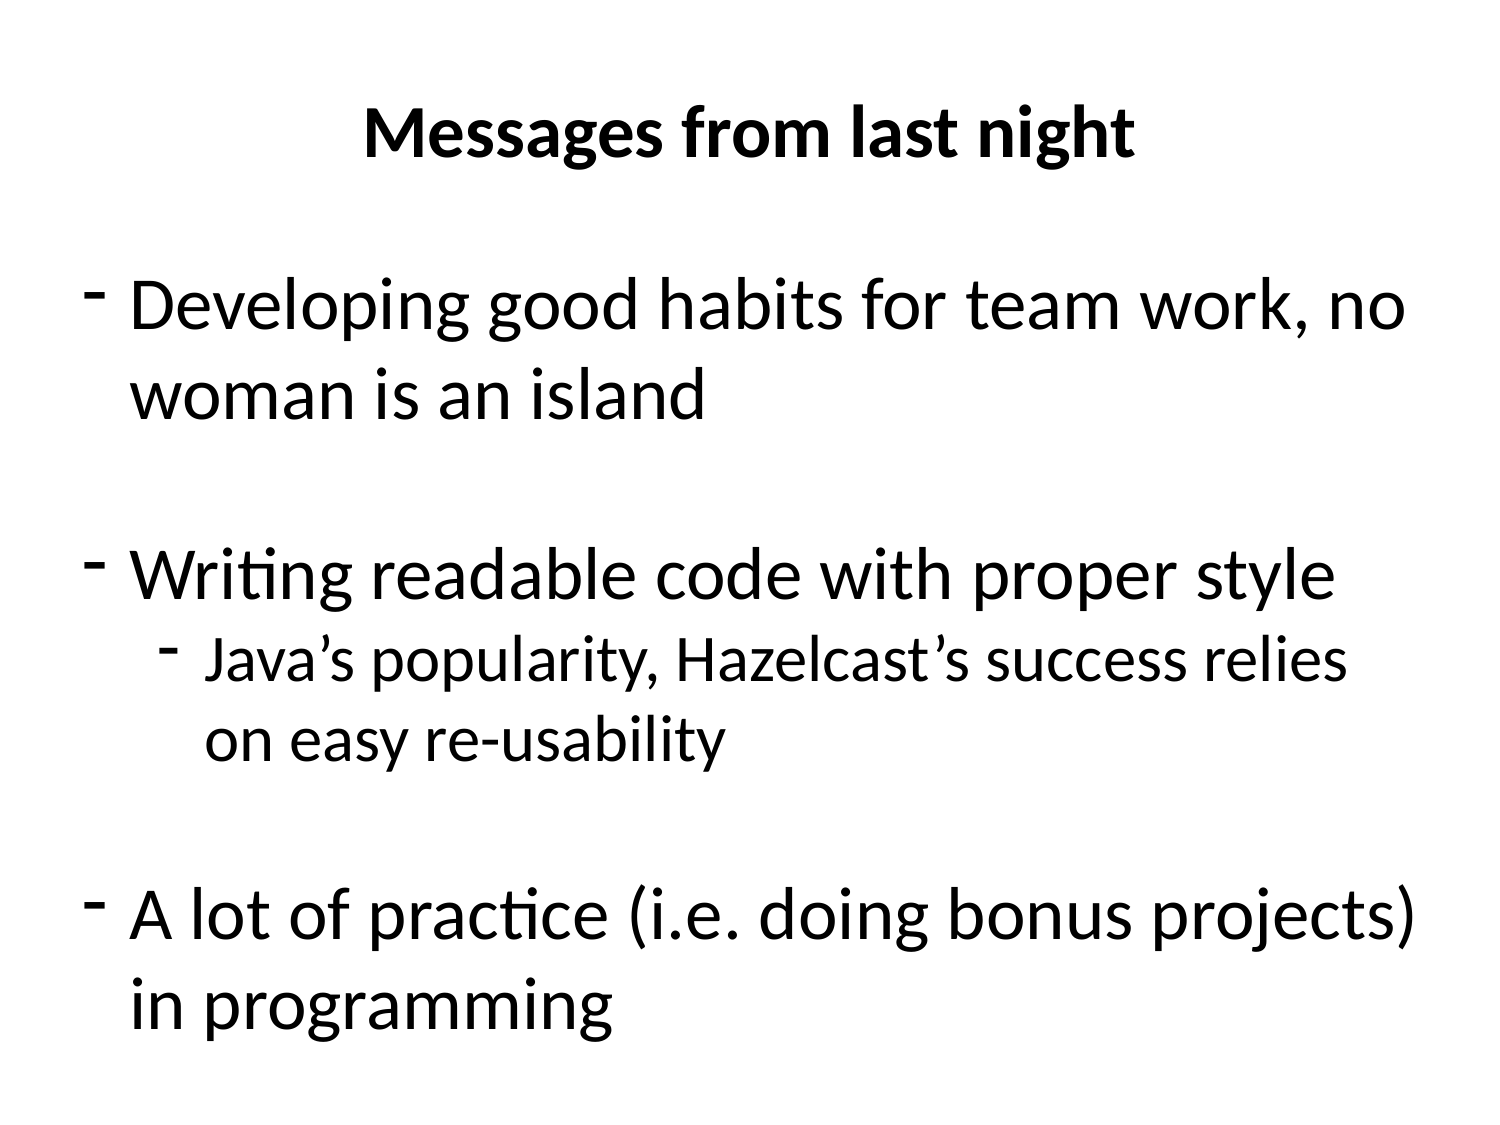

Messages from last night
Developing good habits for team work, no woman is an island

Writing readable code with proper style
Java’s popularity, Hazelcast’s success relies on easy re-usability

A lot of practice (i.e. doing bonus projects) in programming